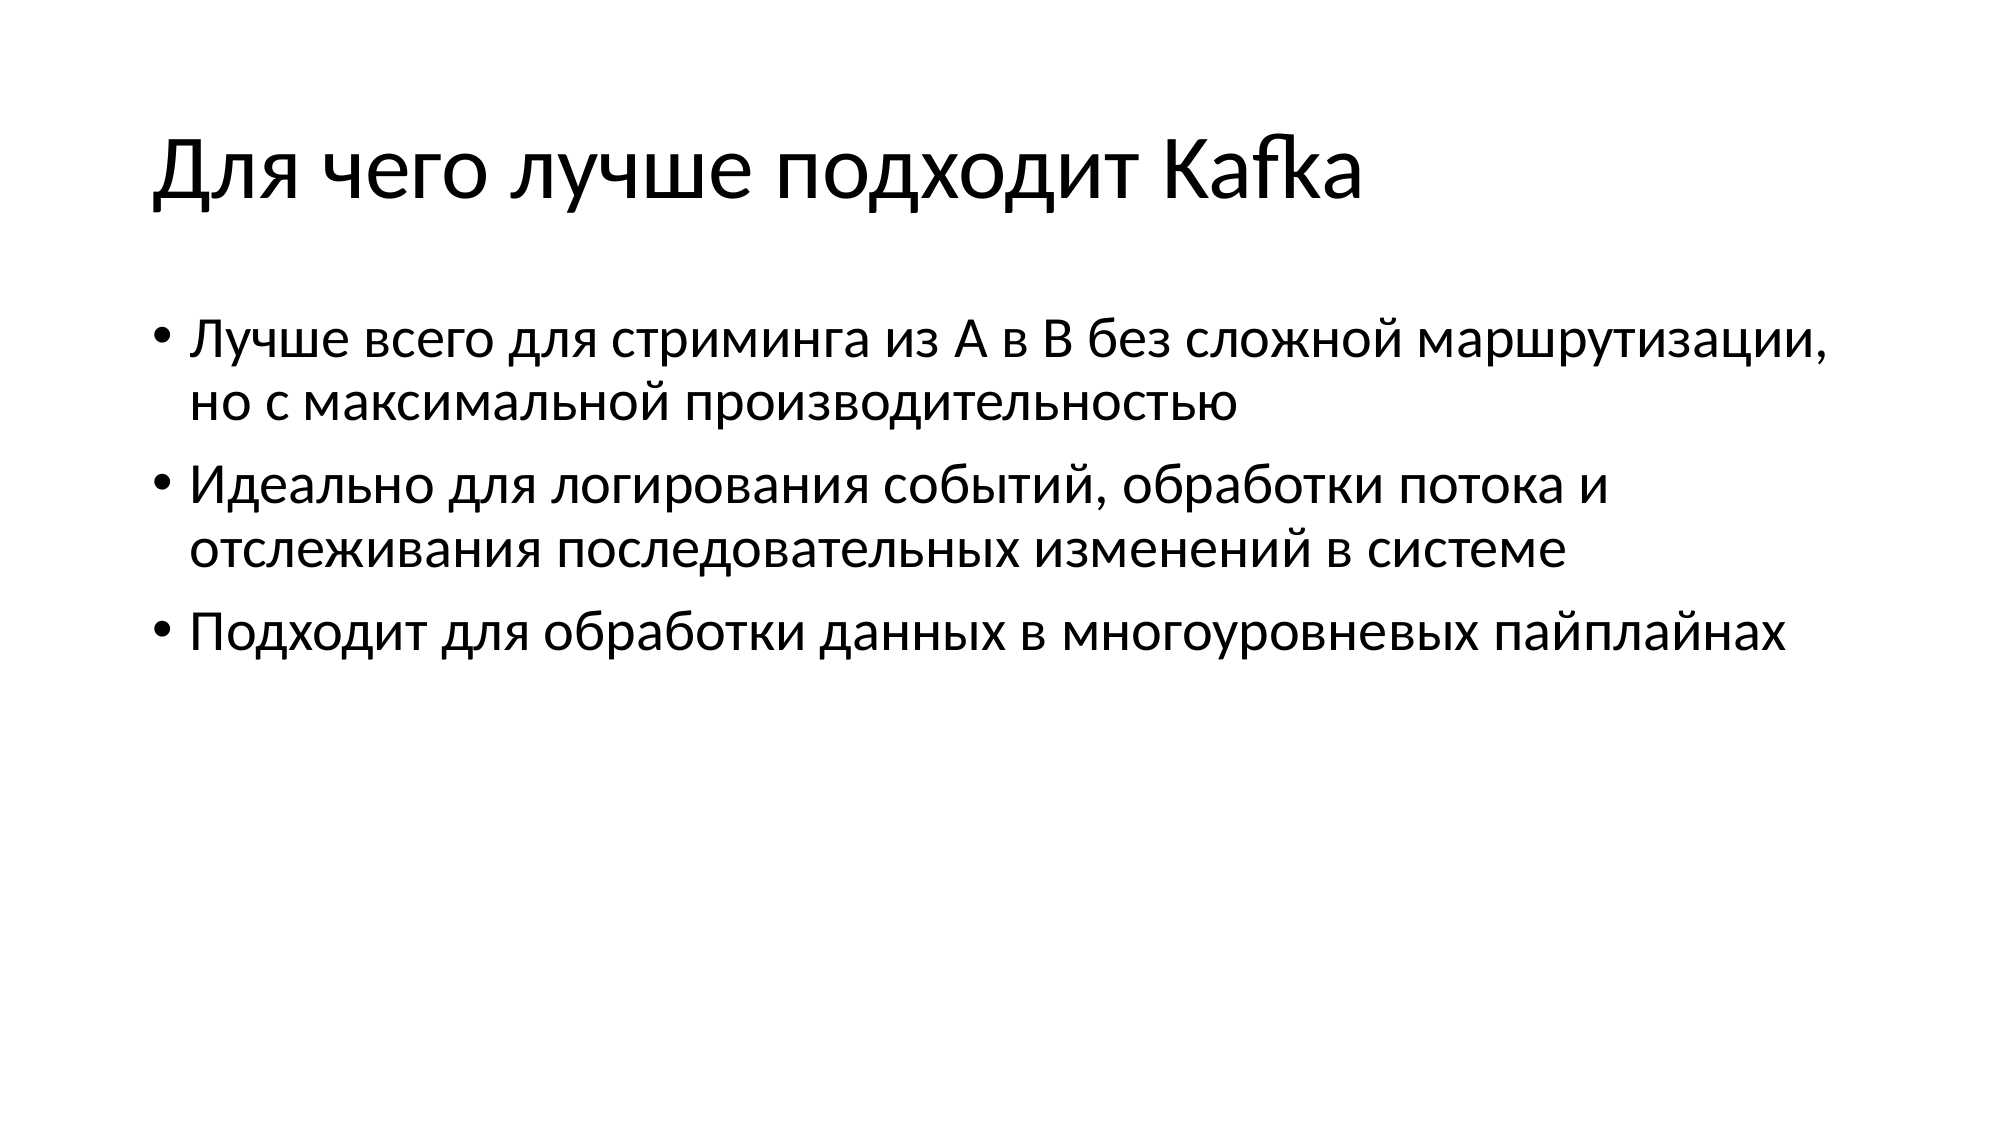

# Для чего лучше подходит Kafka
Лучше всего для стриминга из A в B без сложной маршрутизации, но с максимальной производительностью
Идеально для логирования событий, обработки потока и отслеживания последовательных изменений в системе
Подходит для обработки данных в многоуровневых пайплайнах